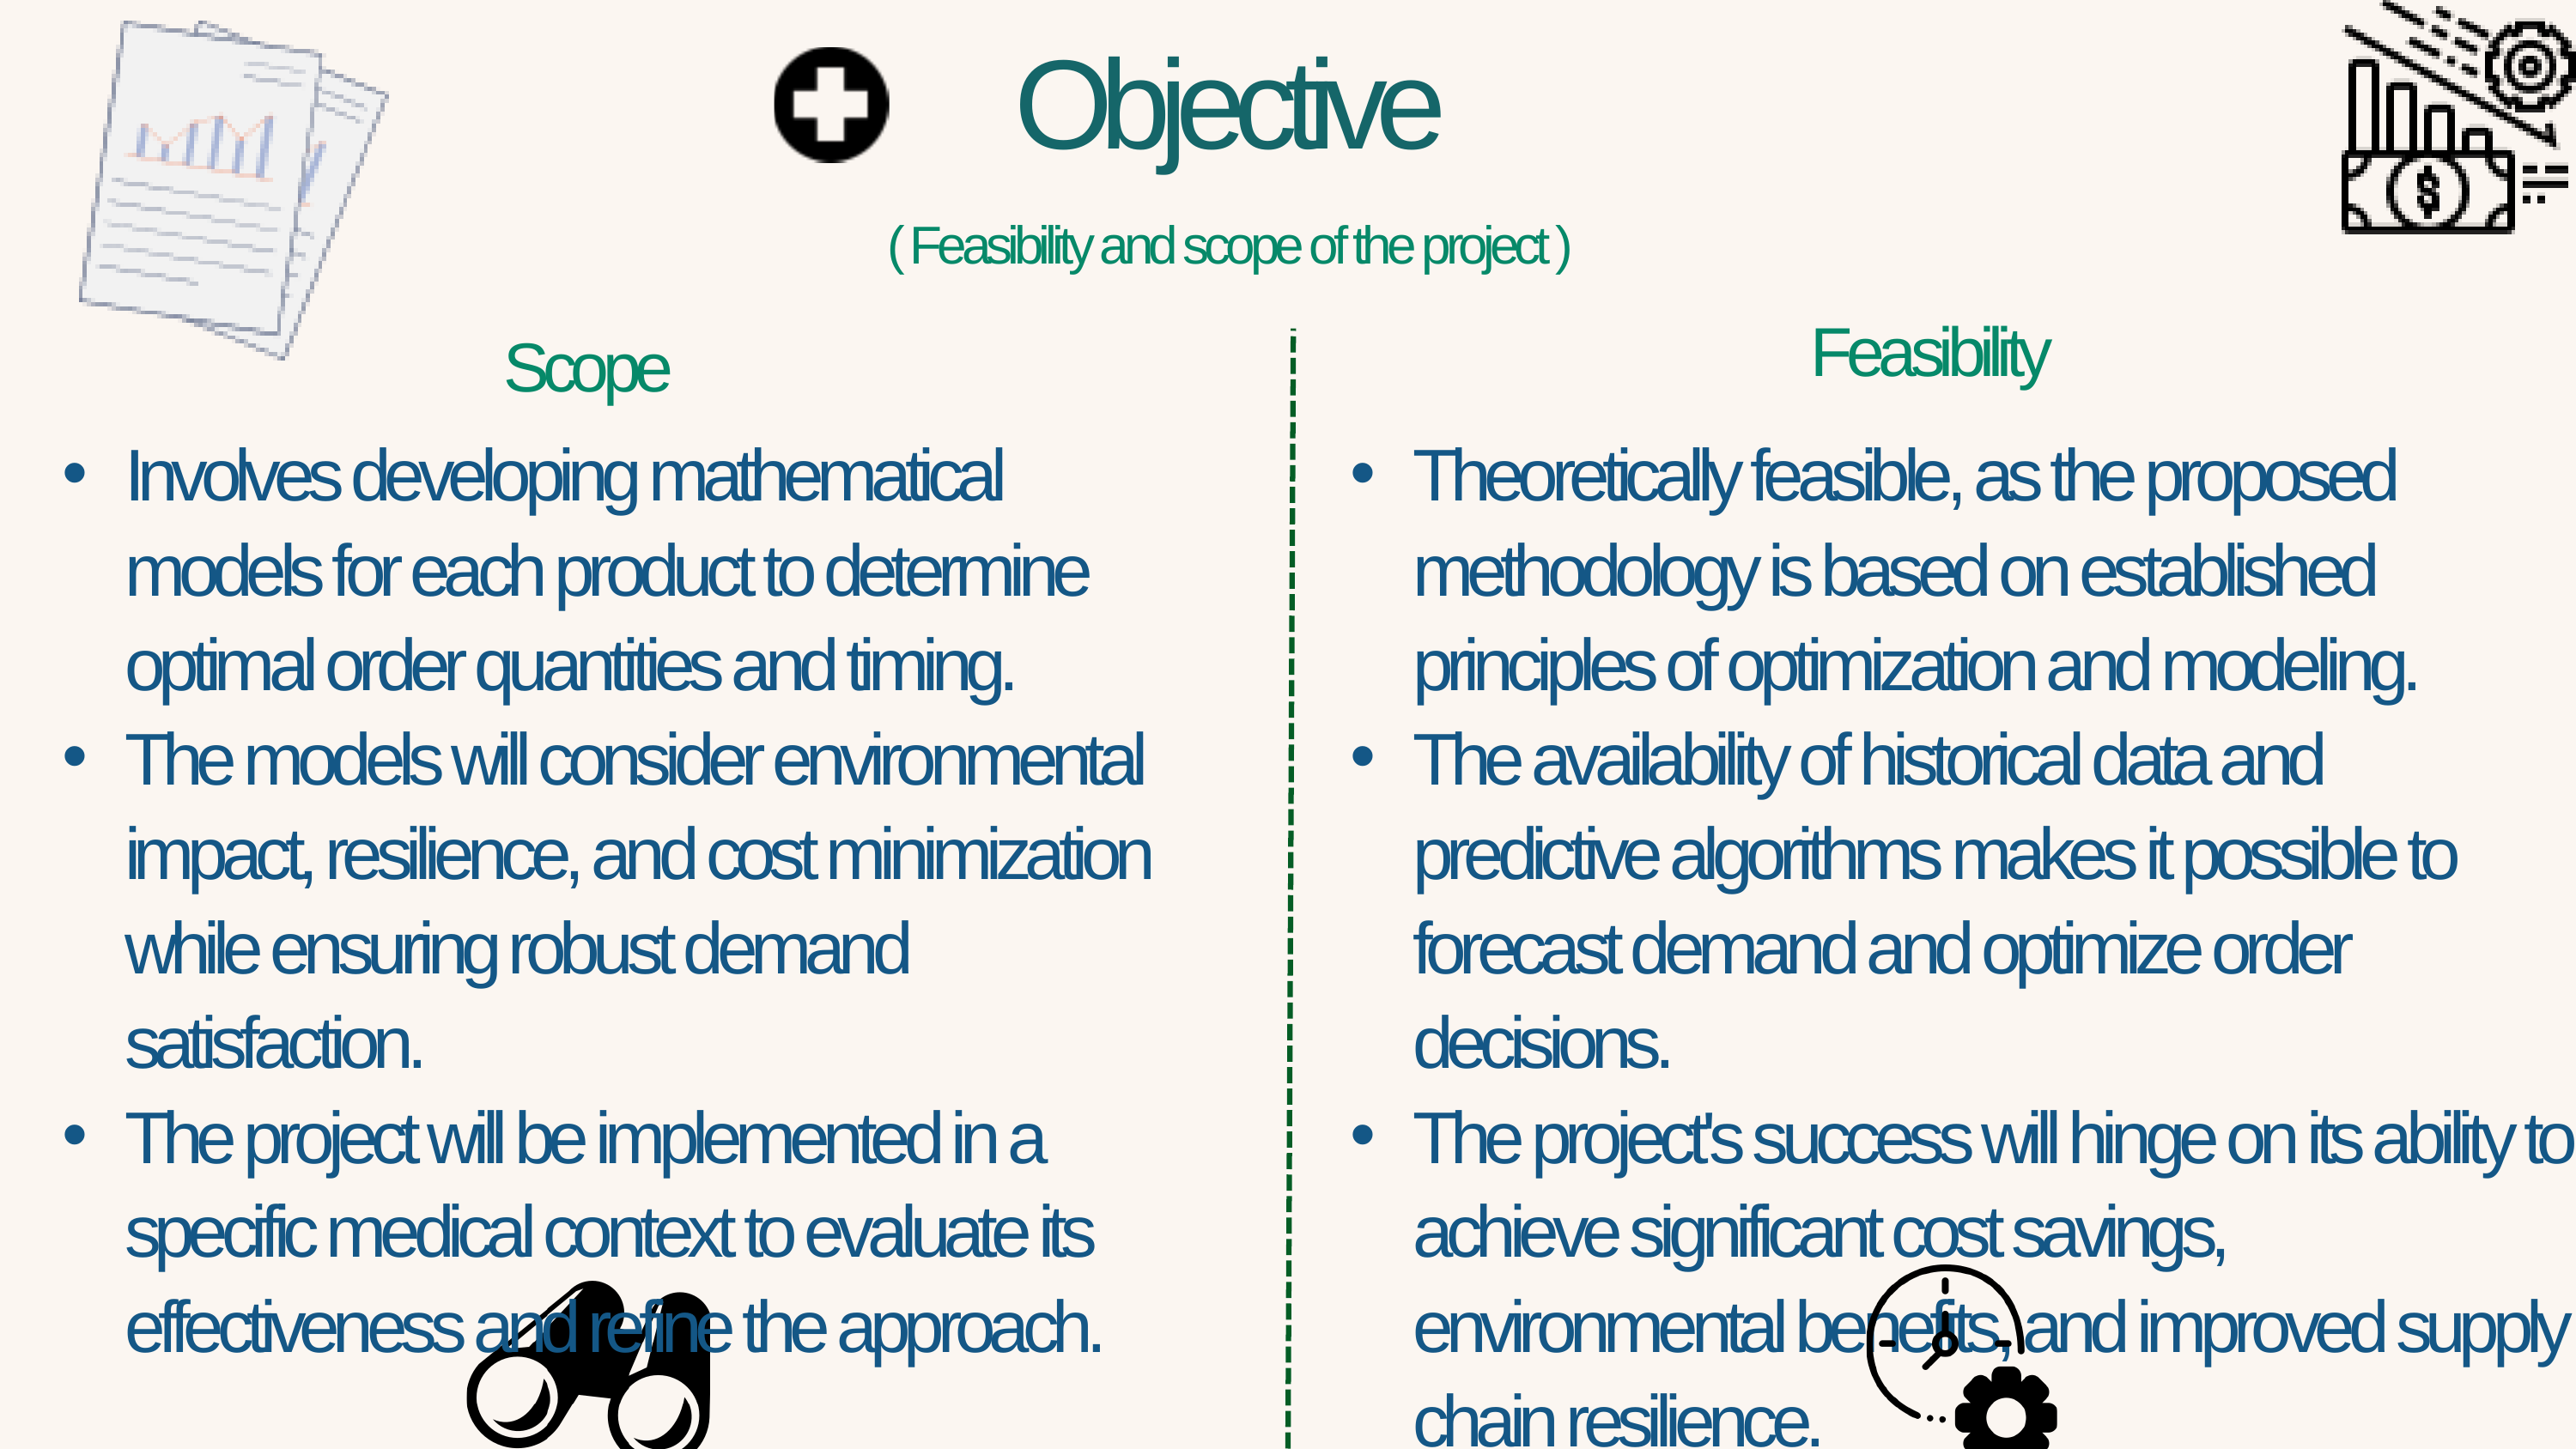

Objective
( Feasibility and scope of the project )
Feasibility

Scope
Involves developing mathematical models for each product to determine optimal order quantities and timing.
The models will consider environmental impact, resilience, and cost minimization while ensuring robust demand satisfaction.
The project will be implemented in a specific medical context to evaluate its effectiveness and refine the approach.
Theoretically feasible, as the proposed methodology is based on established principles of optimization and modeling.
The availability of historical data and predictive algorithms makes it possible to forecast demand and optimize order decisions.
The project's success will hinge on its ability to achieve significant cost savings, environmental benefits, and improved supply chain resilience.